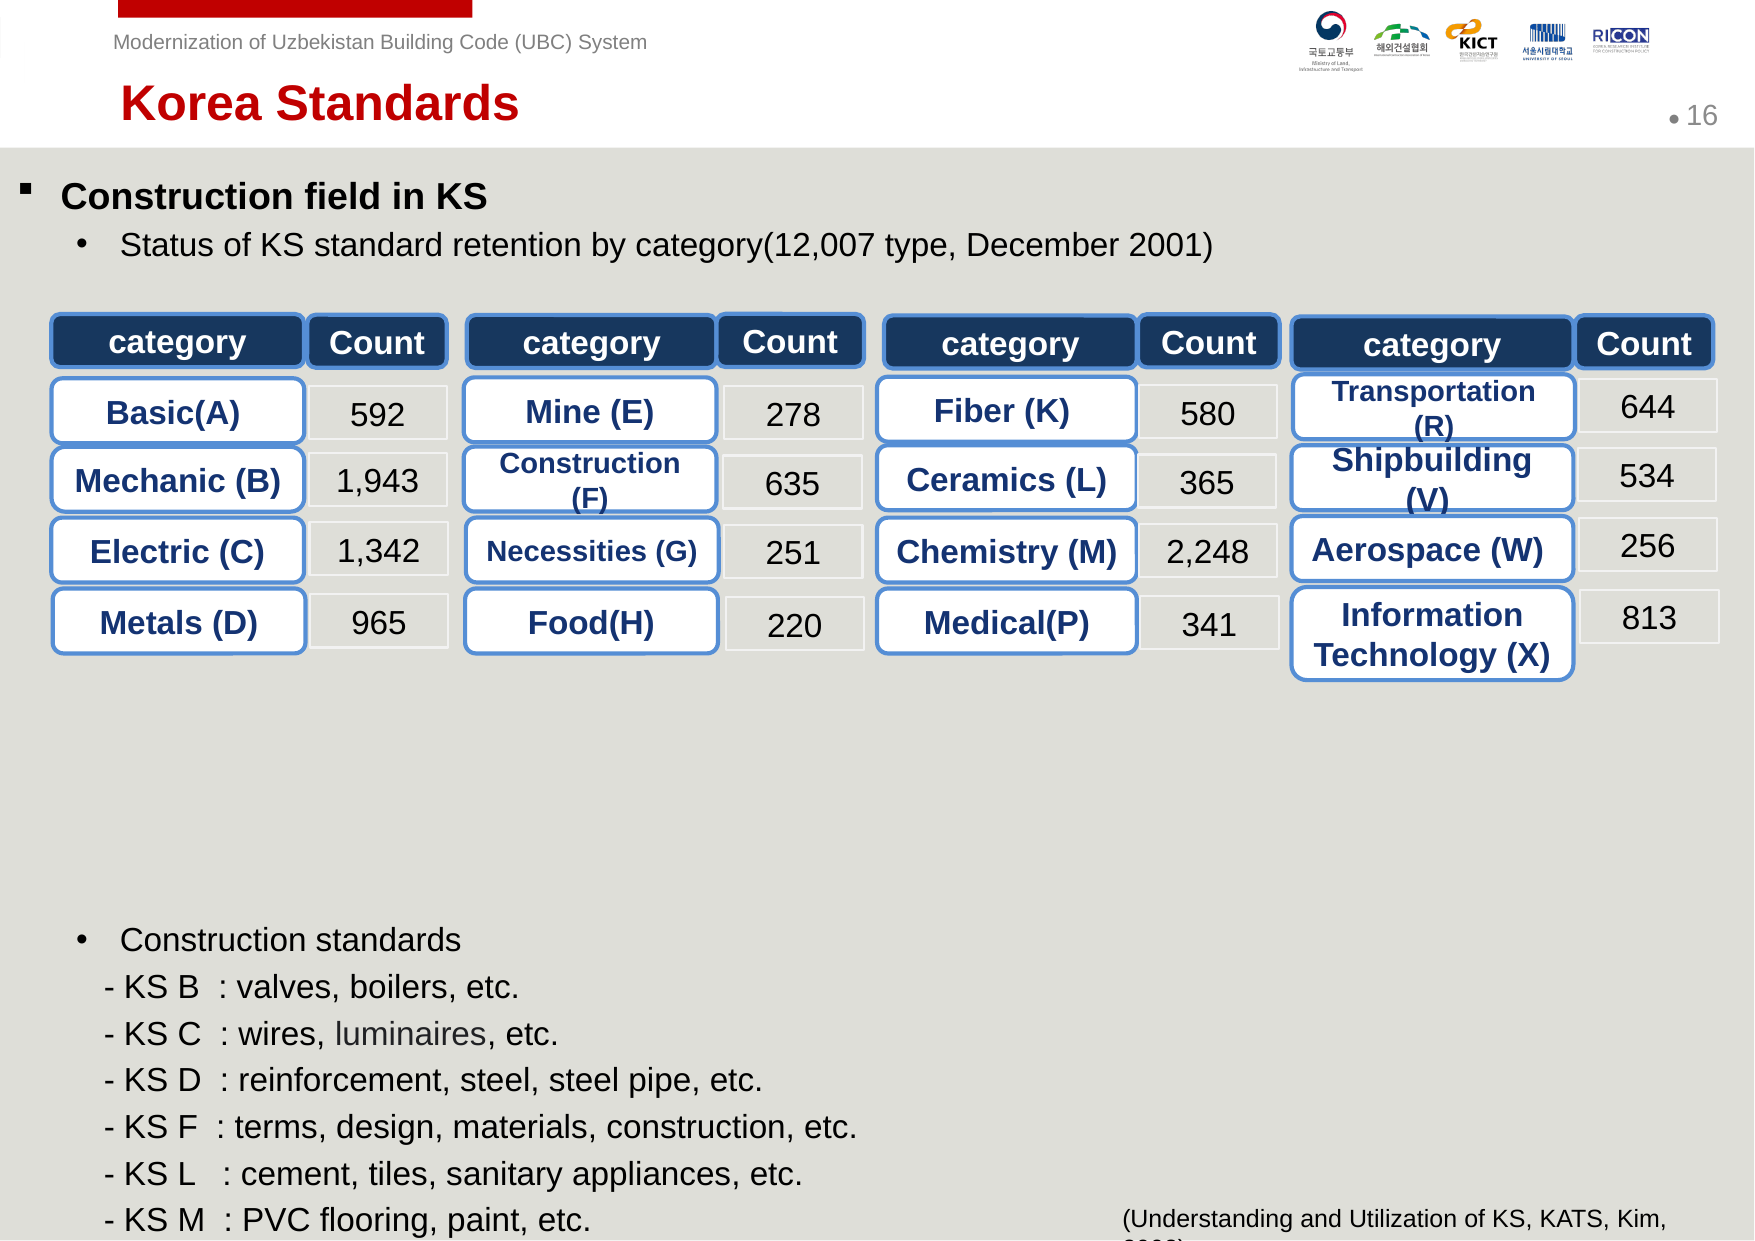

Korea Standards
Construction field in KS
Status of KS standard retention by category(12,007 type, December 2001)

Construction standards
   - KS B  : valves, boilers, etc.
   - KS C  : wires, luminaires, etc.
   - KS D  : reinforcement, steel, steel pipe, etc.
   - KS F  : terms, design, materials, construction, etc.
   - KS L   : cement, tiles, sanitary appliances, etc.
   - KS M  : PVC flooring, paint, etc.
Count
category
Count
Count
category
Count
category
category
Transportation (R)
Fiber (K)
Mine (E)
Basic(A)
644
580
592
278
Shipbuilding (V)
Ceramics (L)
Construction (F)
Mechanic (B)
534
1,943
365
635
Aerospace (W)
Necessities (G)
256
Electric (C)
Chemistry (M)
1,342
2,248
251
Information Technology (X)
Food(H)
Metals (D)
Medical(P)
813
965
341
220
(Understanding and Utilization of KS, KATS, Kim, 2002)